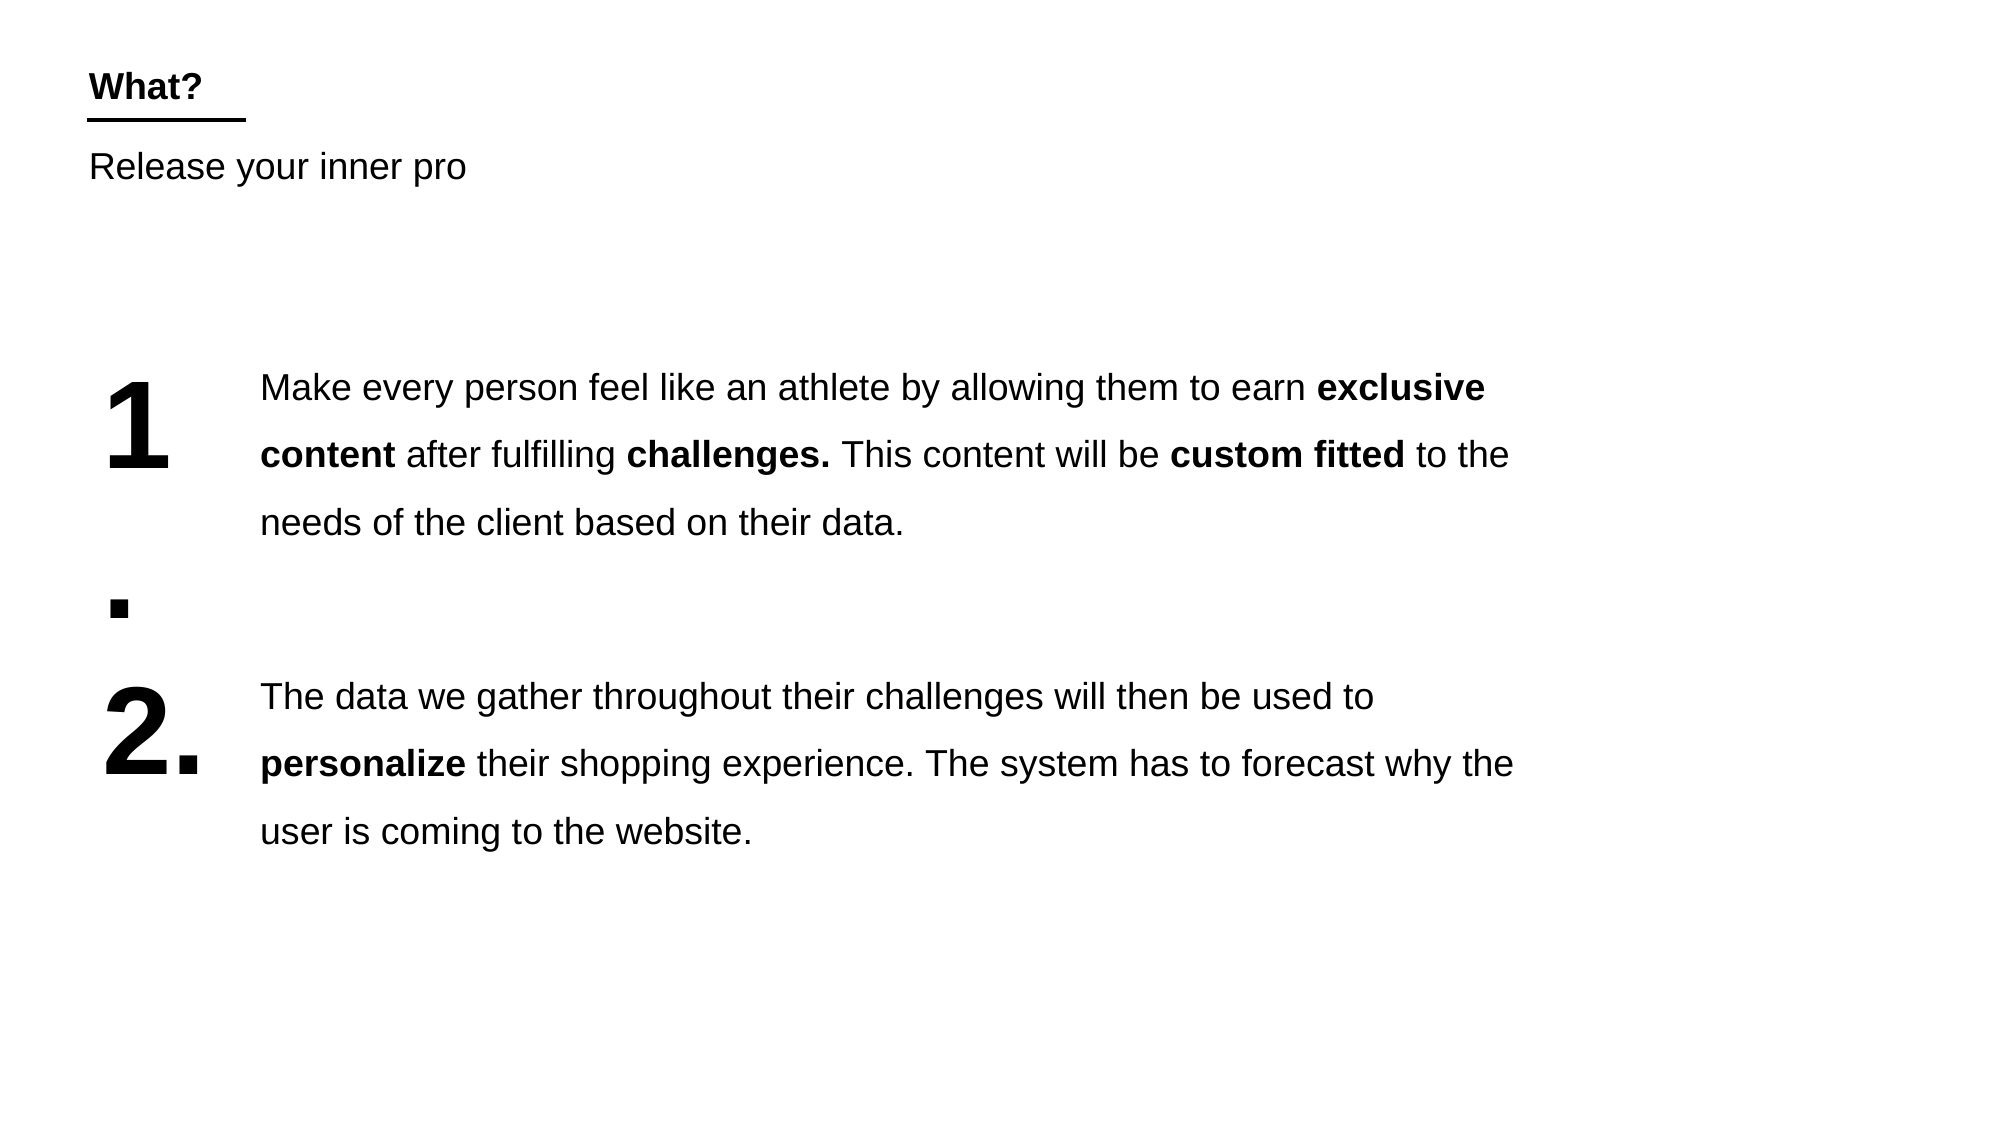

What?

Release your inner pro
Make every person feel like an athlete by allowing them to earn exclusive content after fulfilling challenges. This content will be custom fitted to the needs of the client based on their data.
1.
2.
The data we gather throughout their challenges will then be used to  personalize their shopping experience. The system has to forecast why the user is coming to the website.